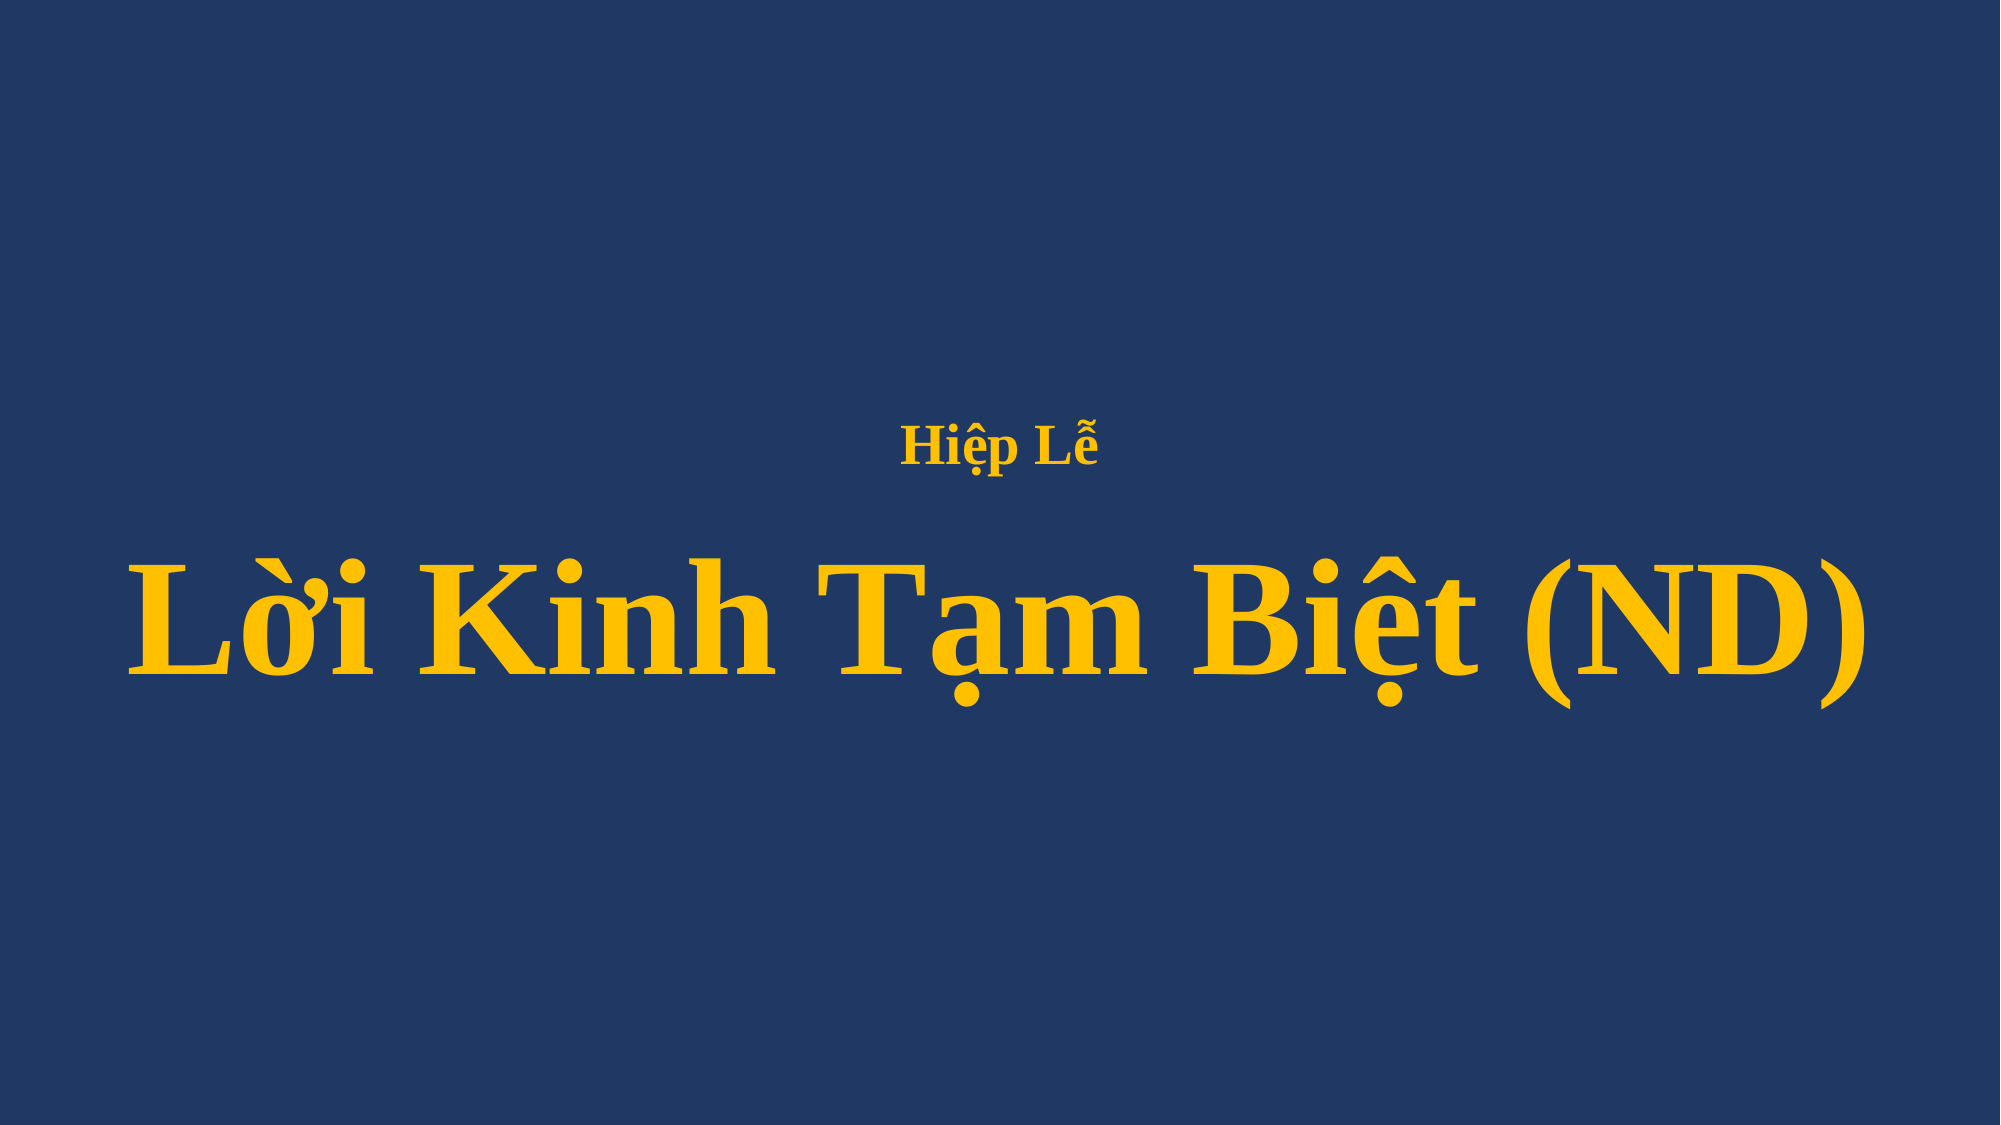

# Hiệp Lễ Lời Kinh Tạm Biệt (ND)